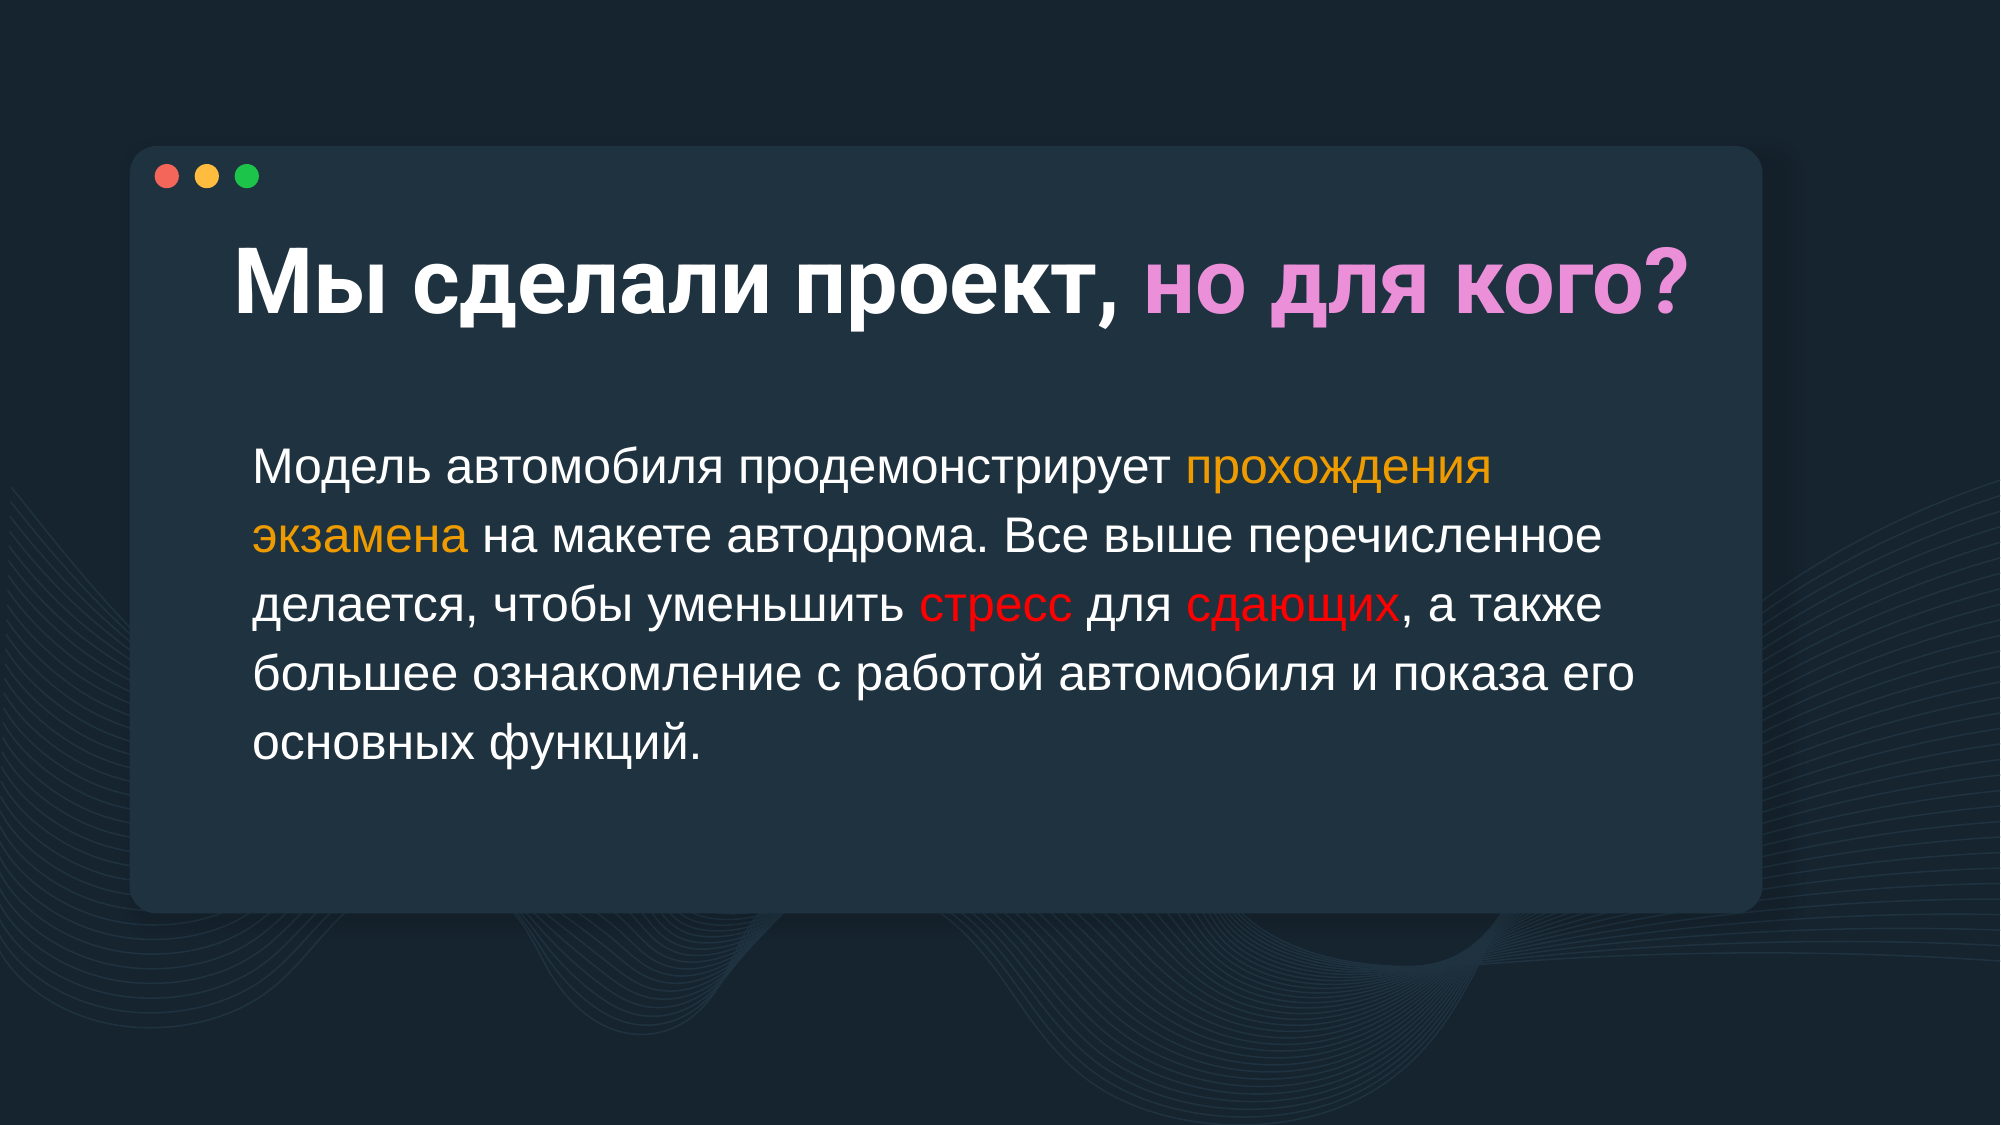

# Мы сделали проект, но для кого?
Модель автомобиля продемонстрирует прохождения экзамена на макете автодрома. Все выше перечисленное делается, чтобы уменьшить стресс для сдающих, а также большее ознакомление с работой автомобиля и показа его основных функций.